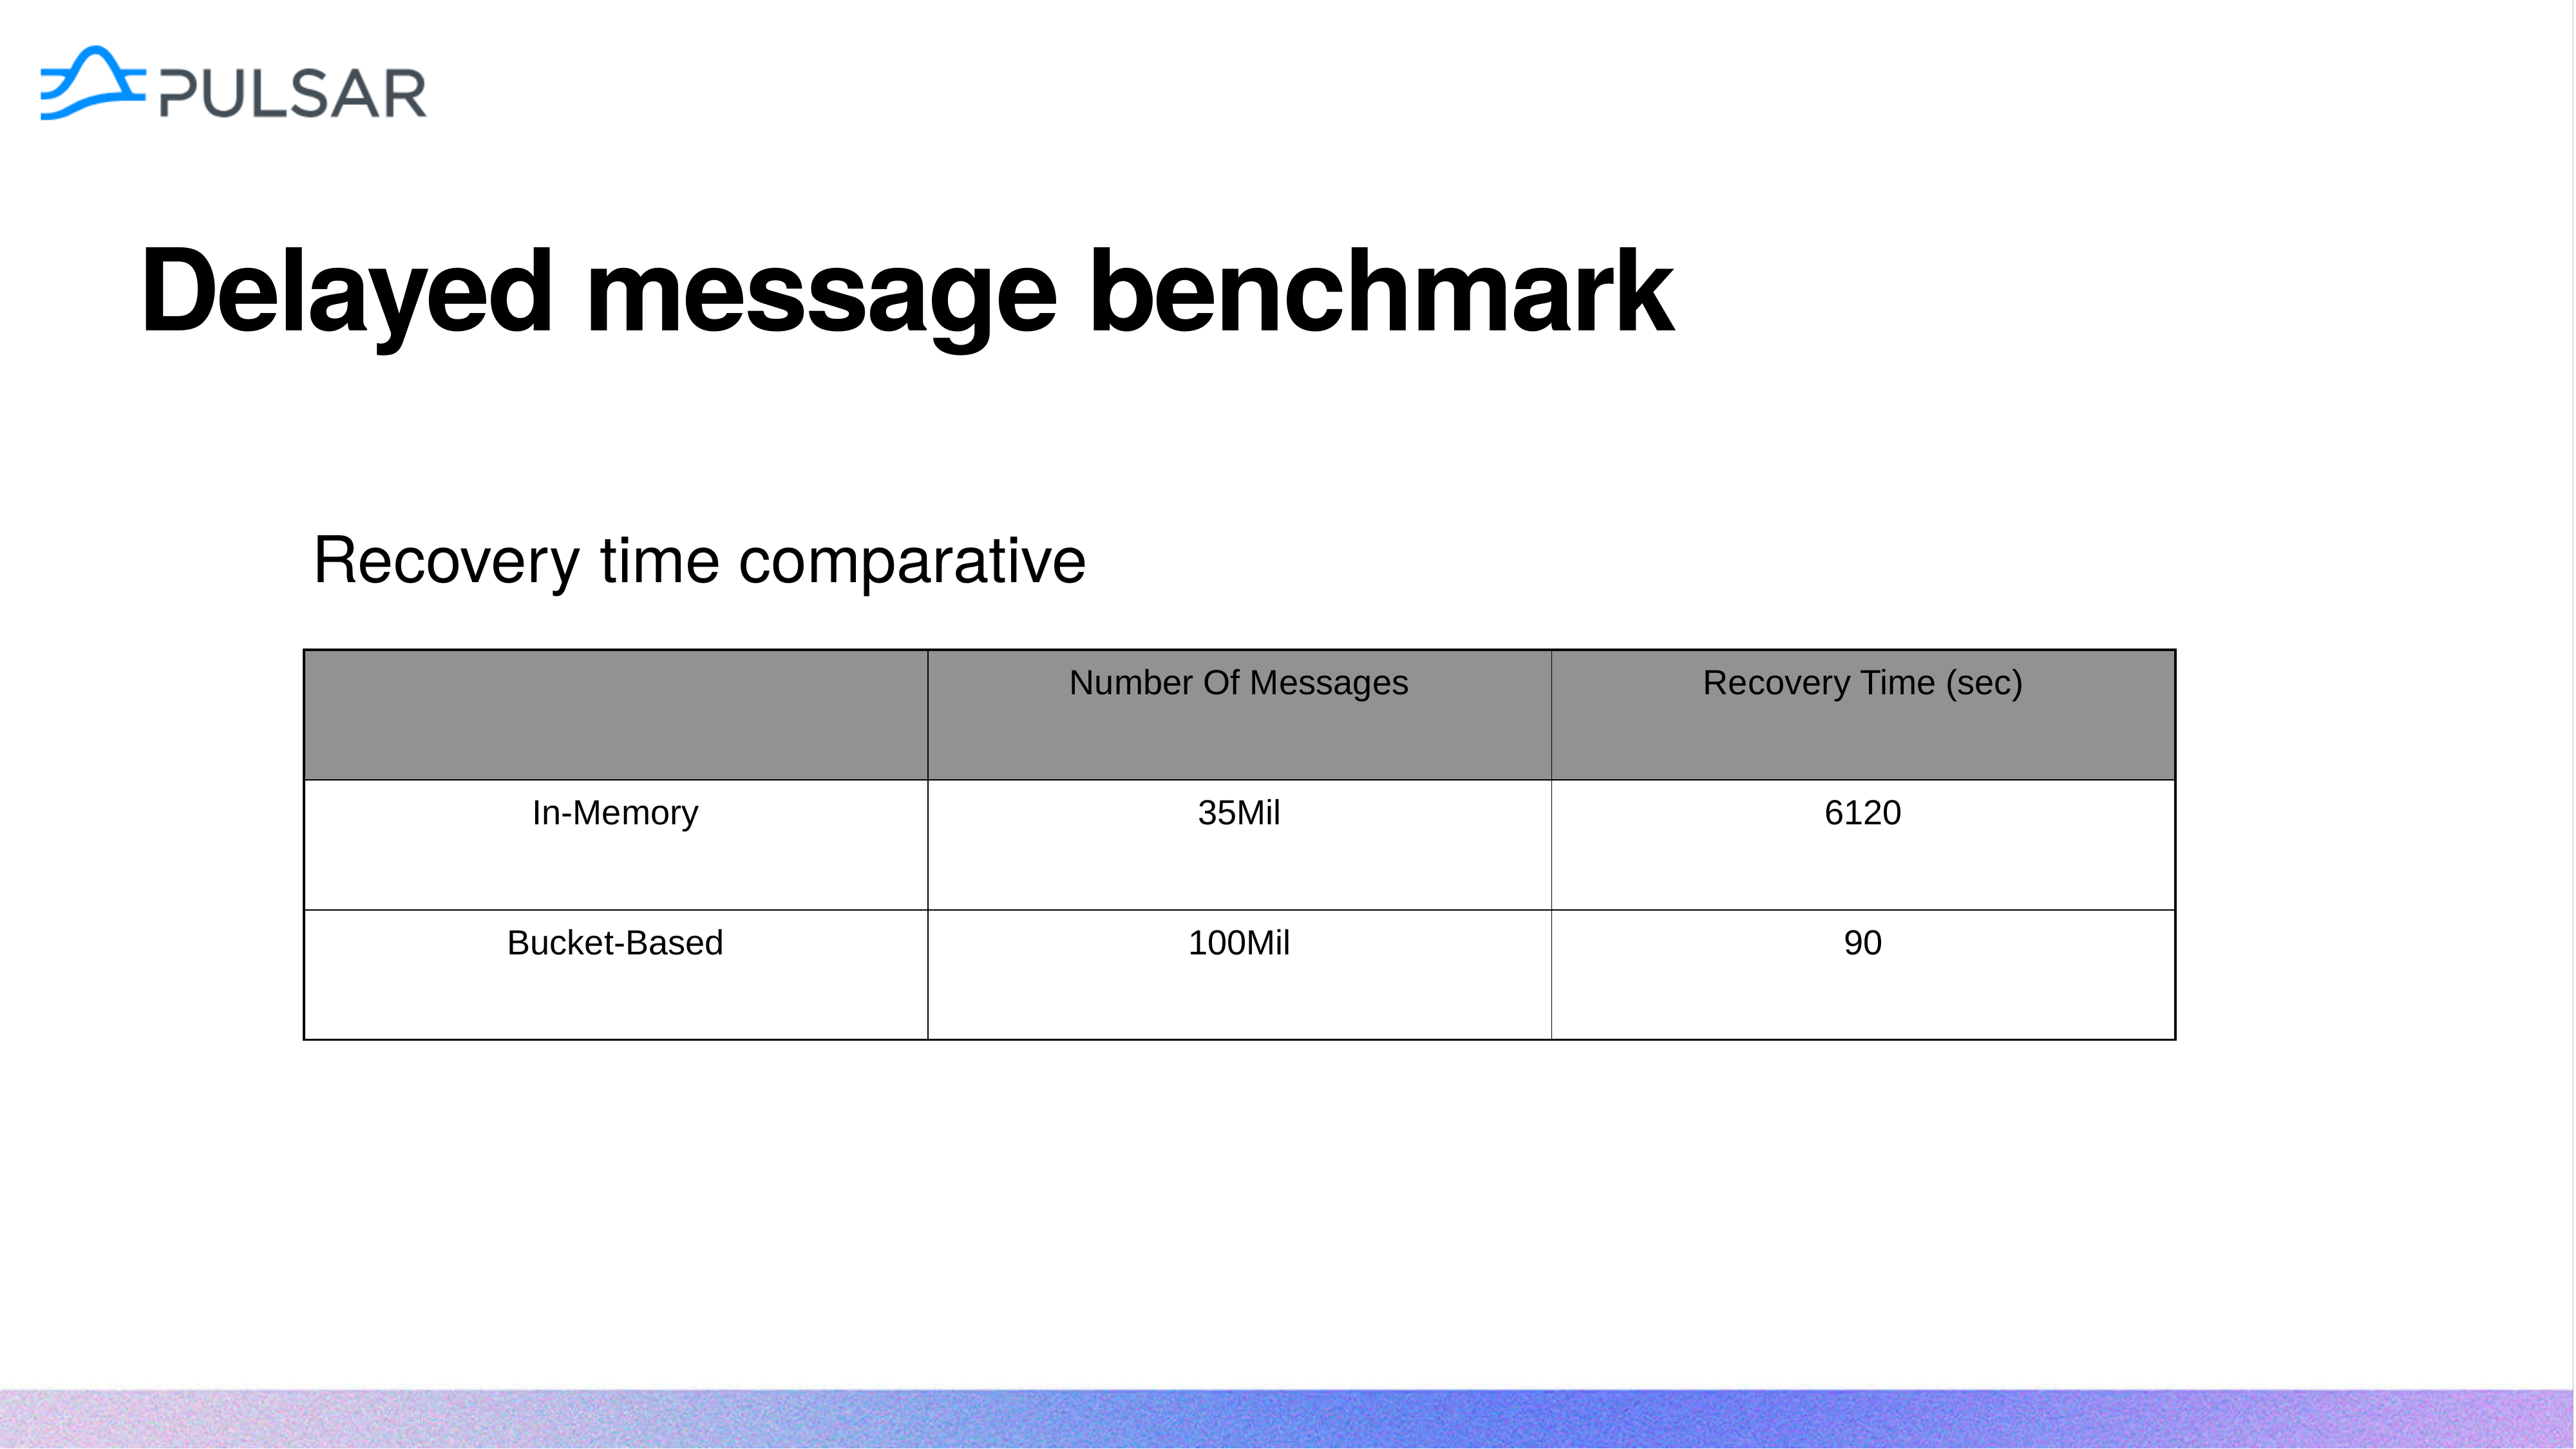

Delayed message benchmark
Recovery time comparative

|  | Number Of Messages | Recovery Time (sec) |
| --- | --- | --- |
| In-Memory | 35Mil | 6120 |
| Bucket-Based | 100Mil | 90 |